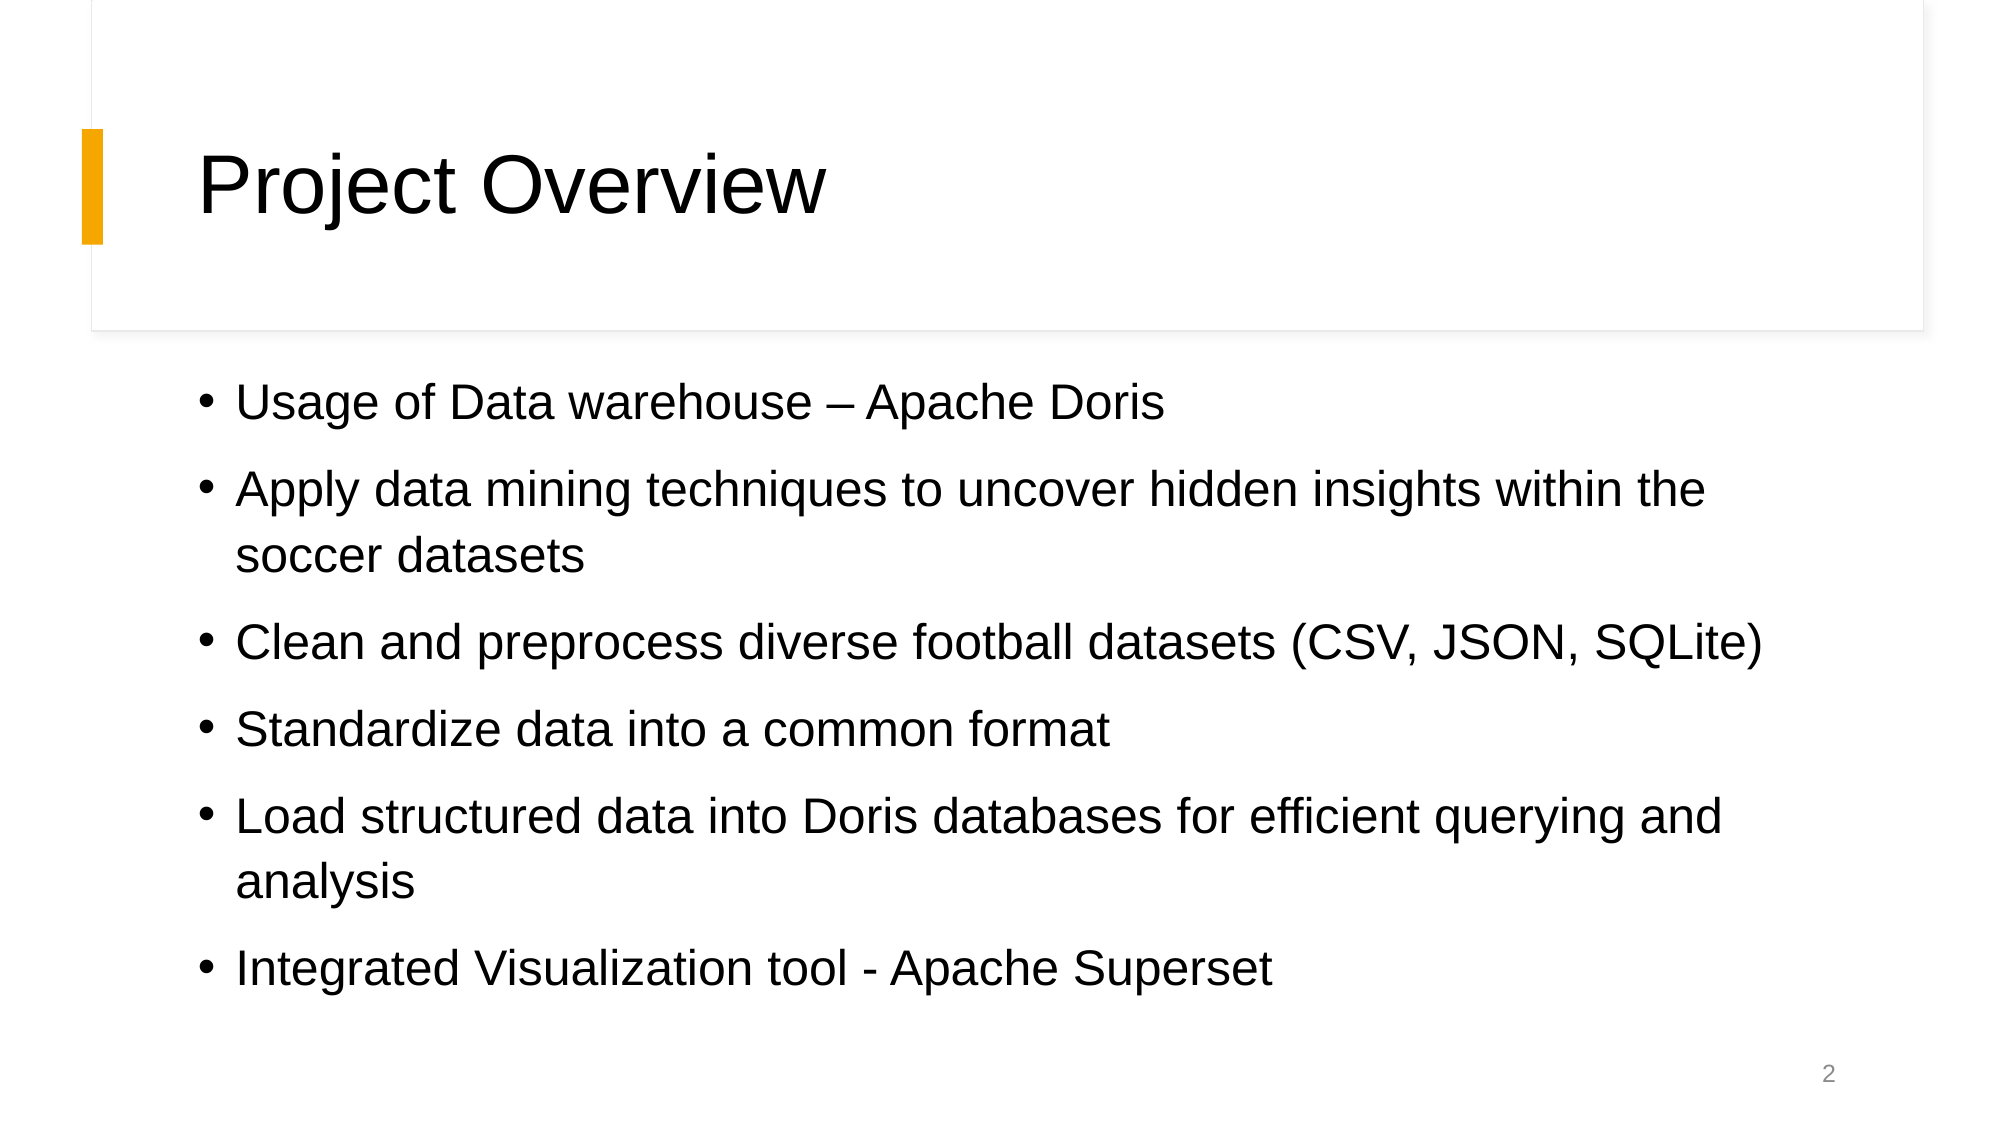

# Project Overview
Usage of Data warehouse – Apache Doris
Apply data mining techniques to uncover hidden insights within the soccer datasets
Clean and preprocess diverse football datasets (CSV, JSON, SQLite)
Standardize data into a common format
Load structured data into Doris databases for efficient querying and analysis
Integrated Visualization tool - Apache Superset

2